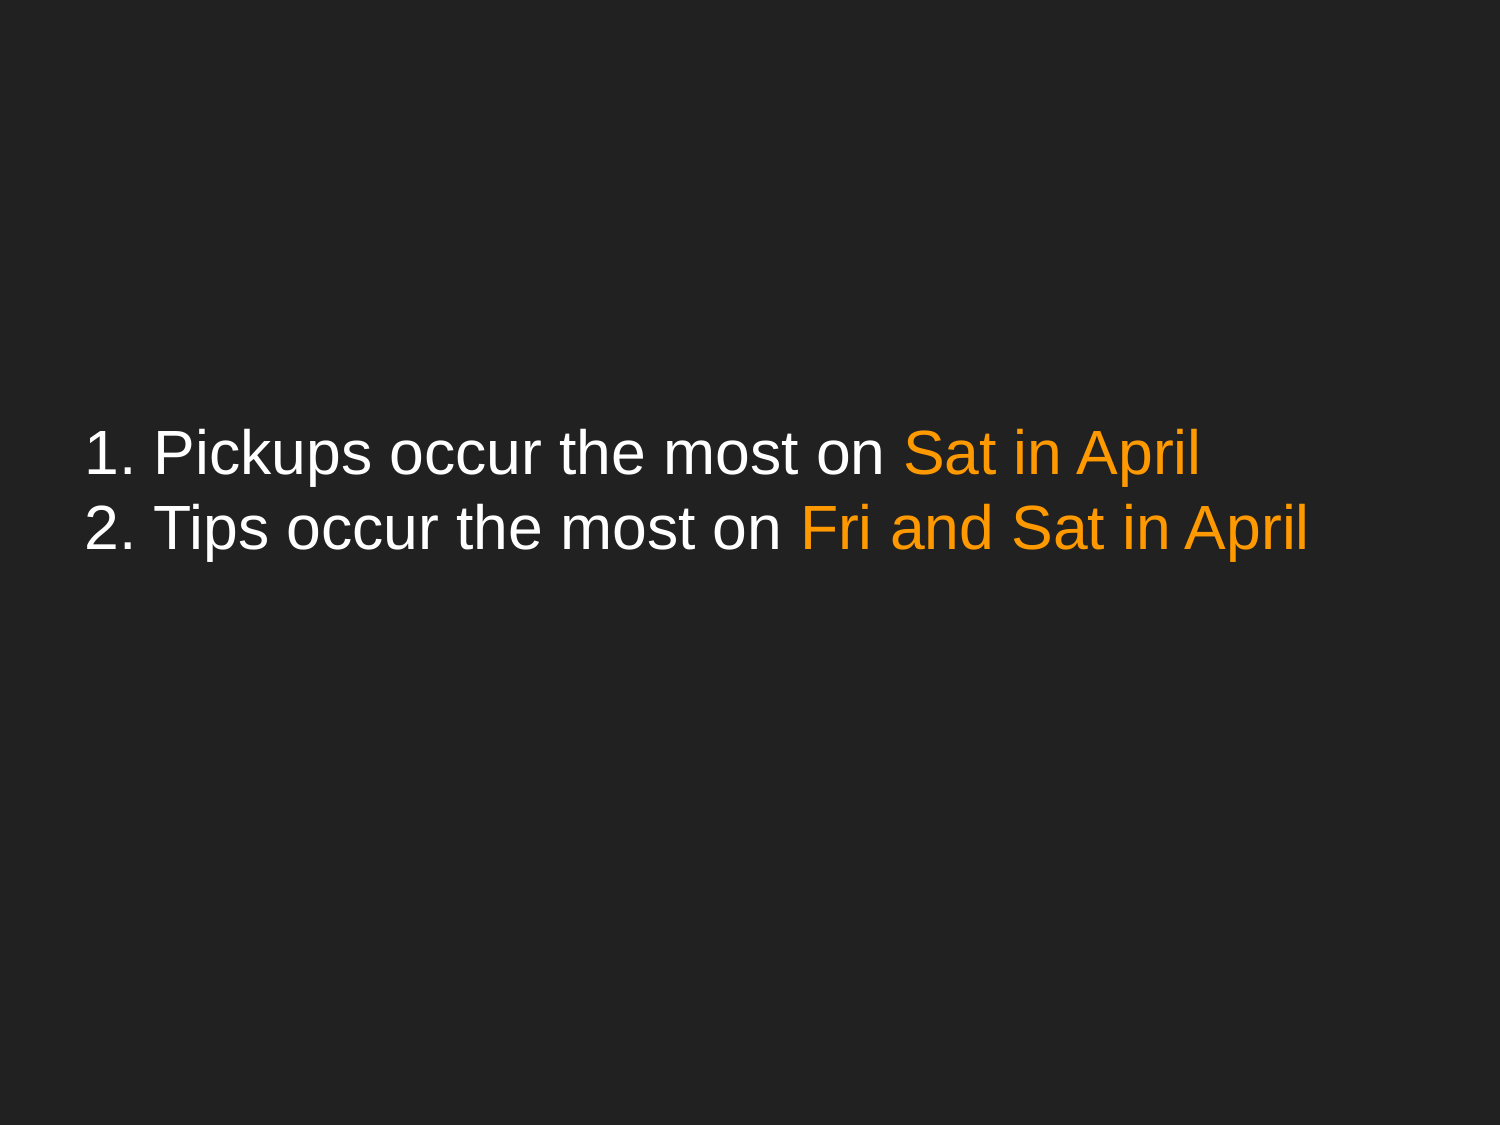

# Pickups occur the most on Sat in April
Tips occur the most on Fri and Sat in April